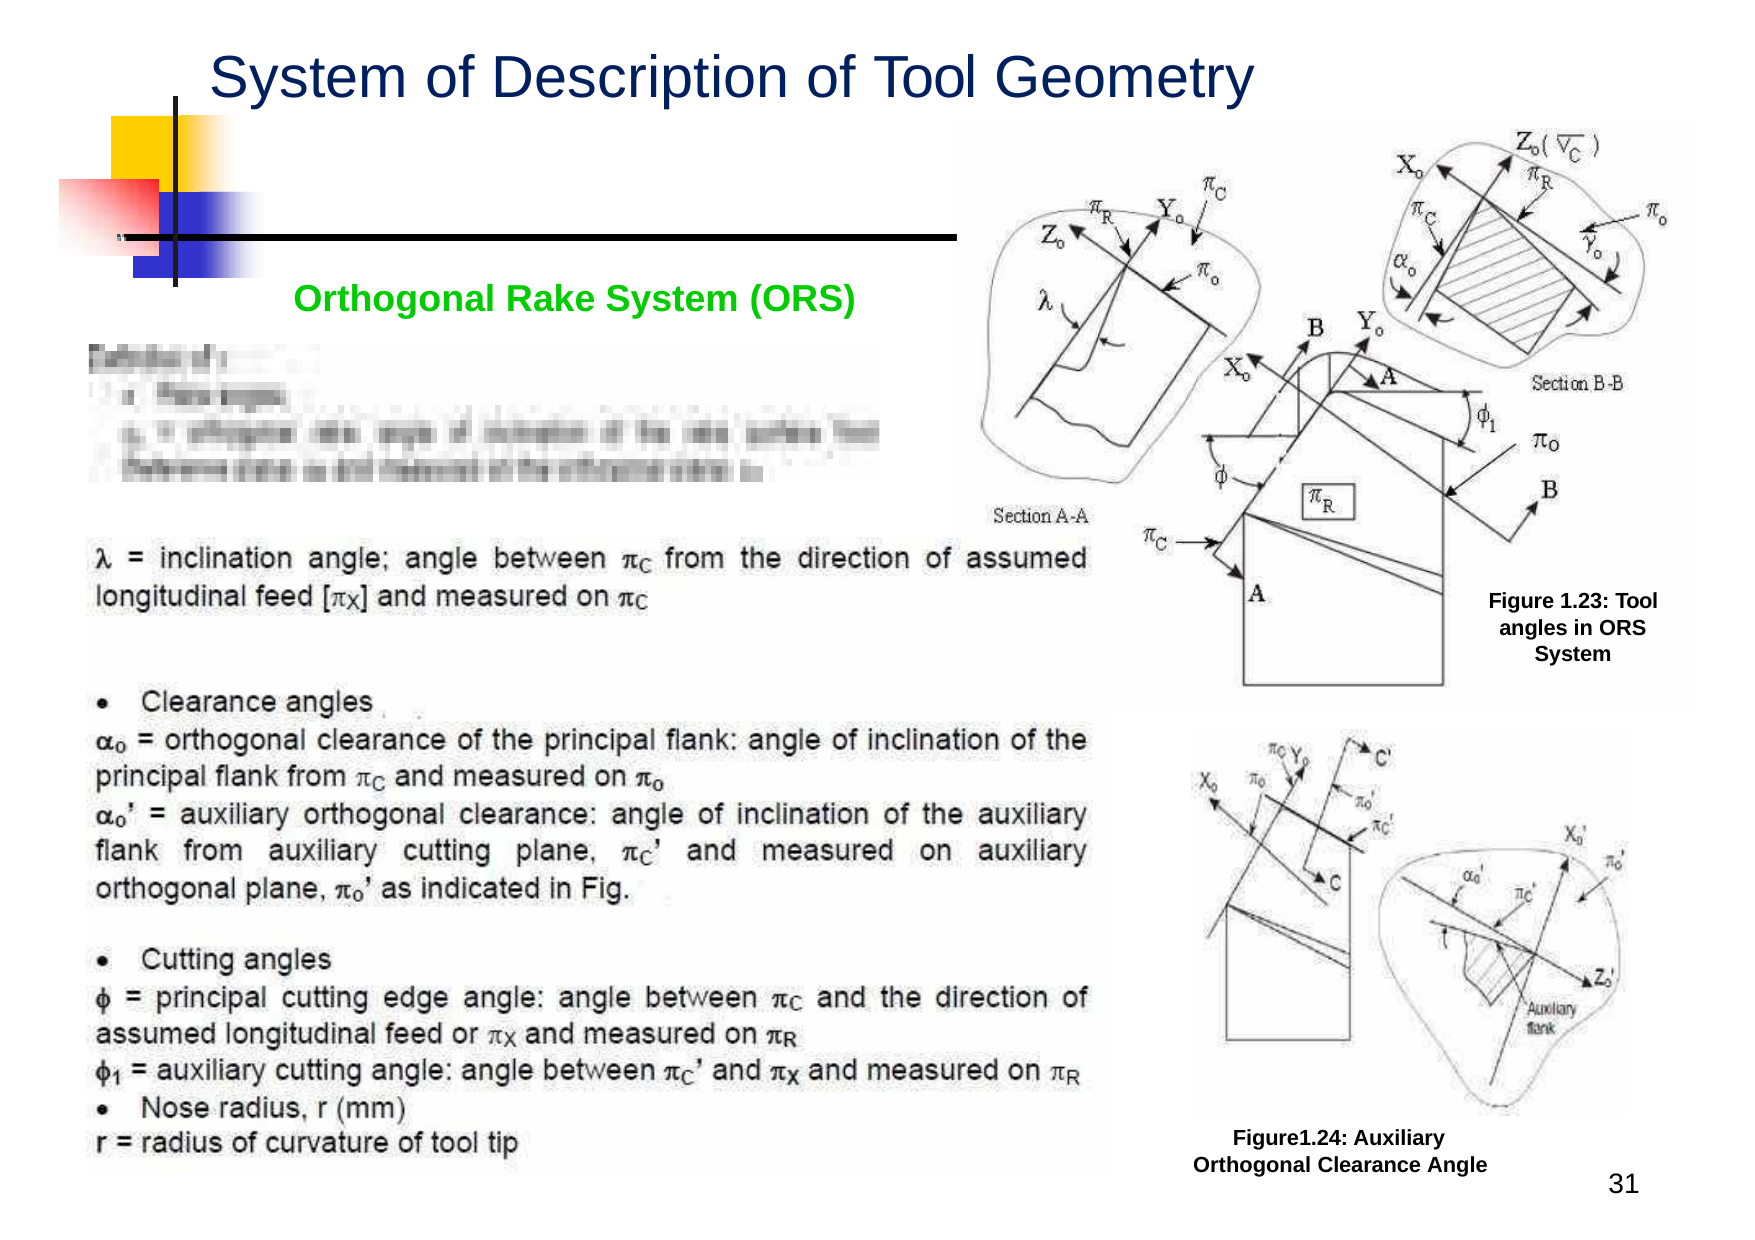

# System of Description of Tool Geometry

Orthogonal Rake System (ORS)

Figure 1.23: Tool  angles in ORS  System

Figure1.24: Auxiliary  Orthogonal Clearance Angle
31